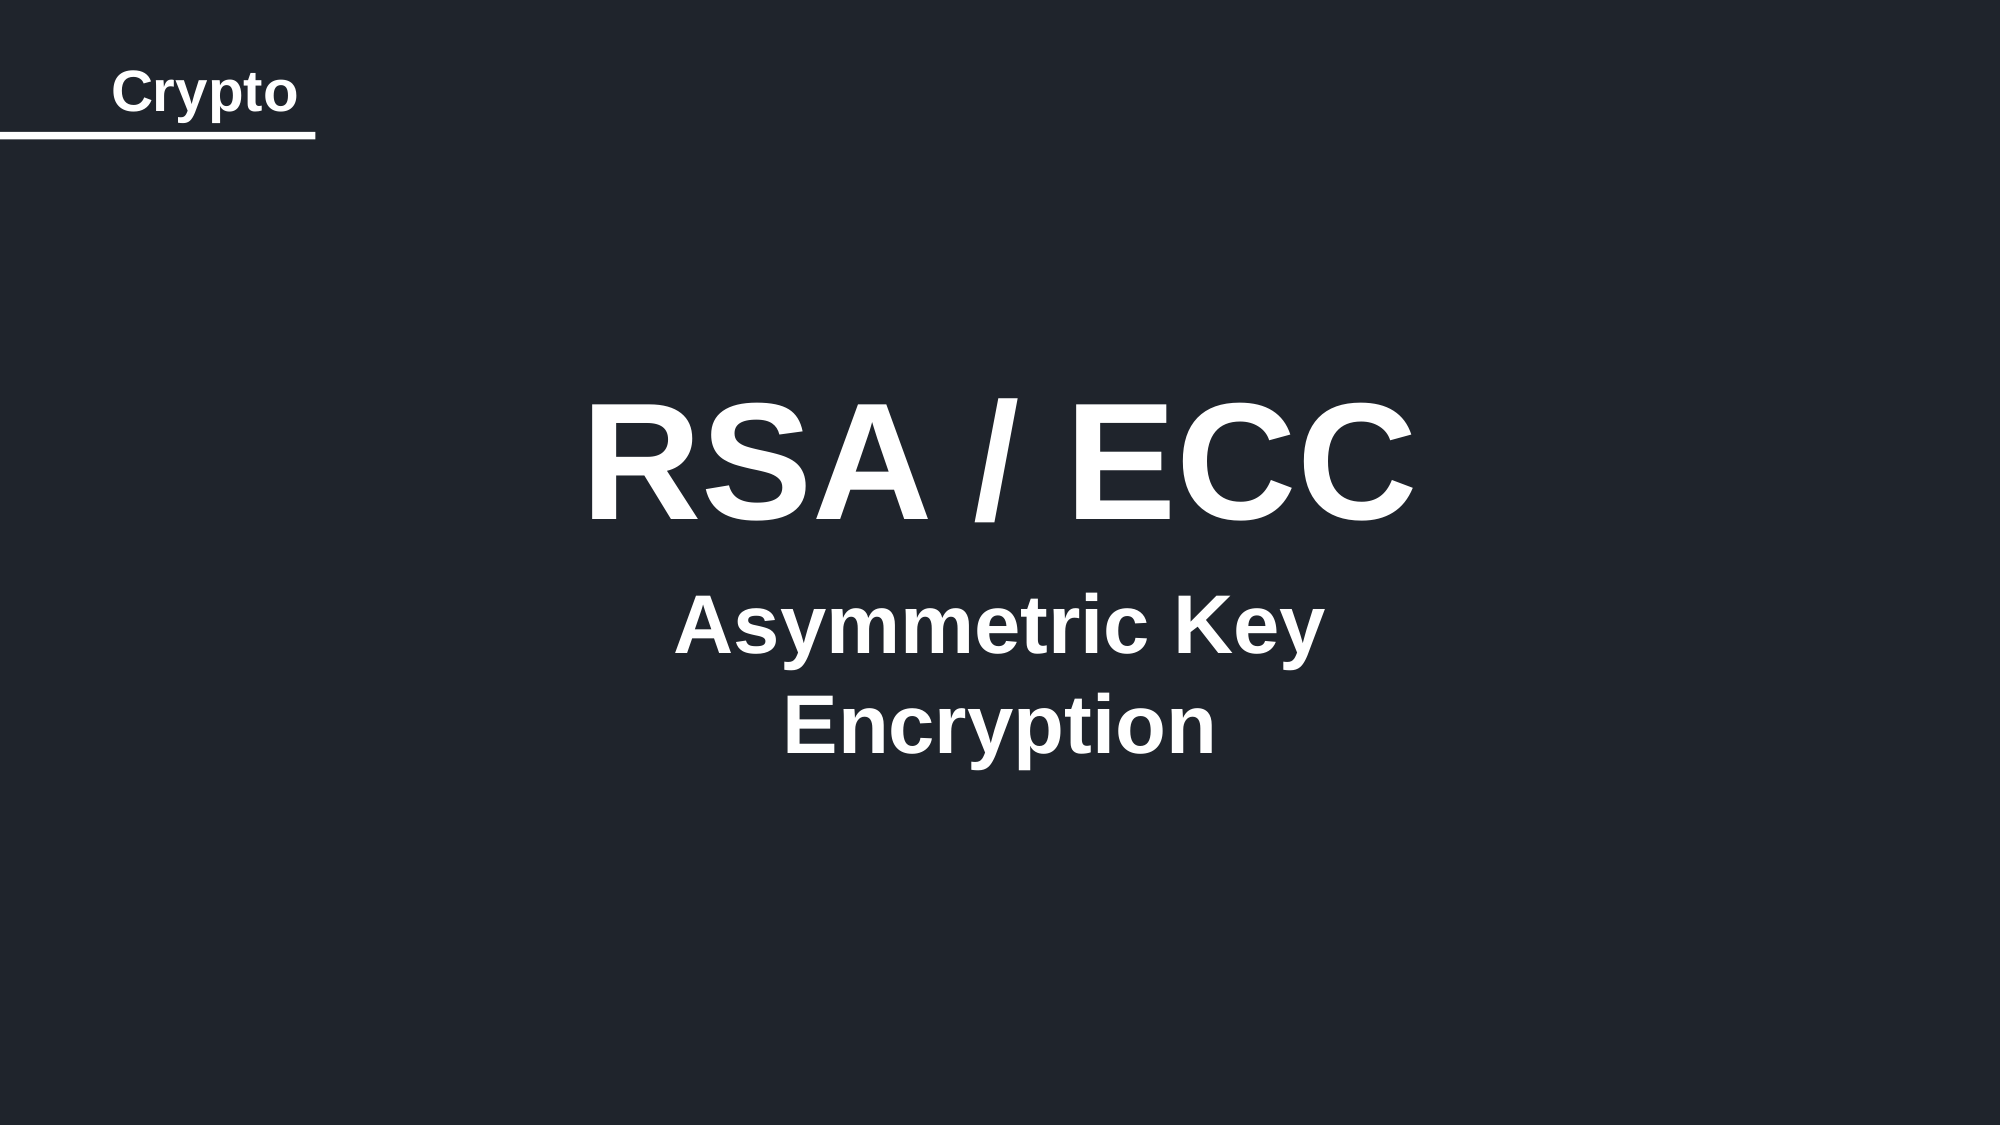

Crypto
RSA / ECC
Asymmetric Key Encryption